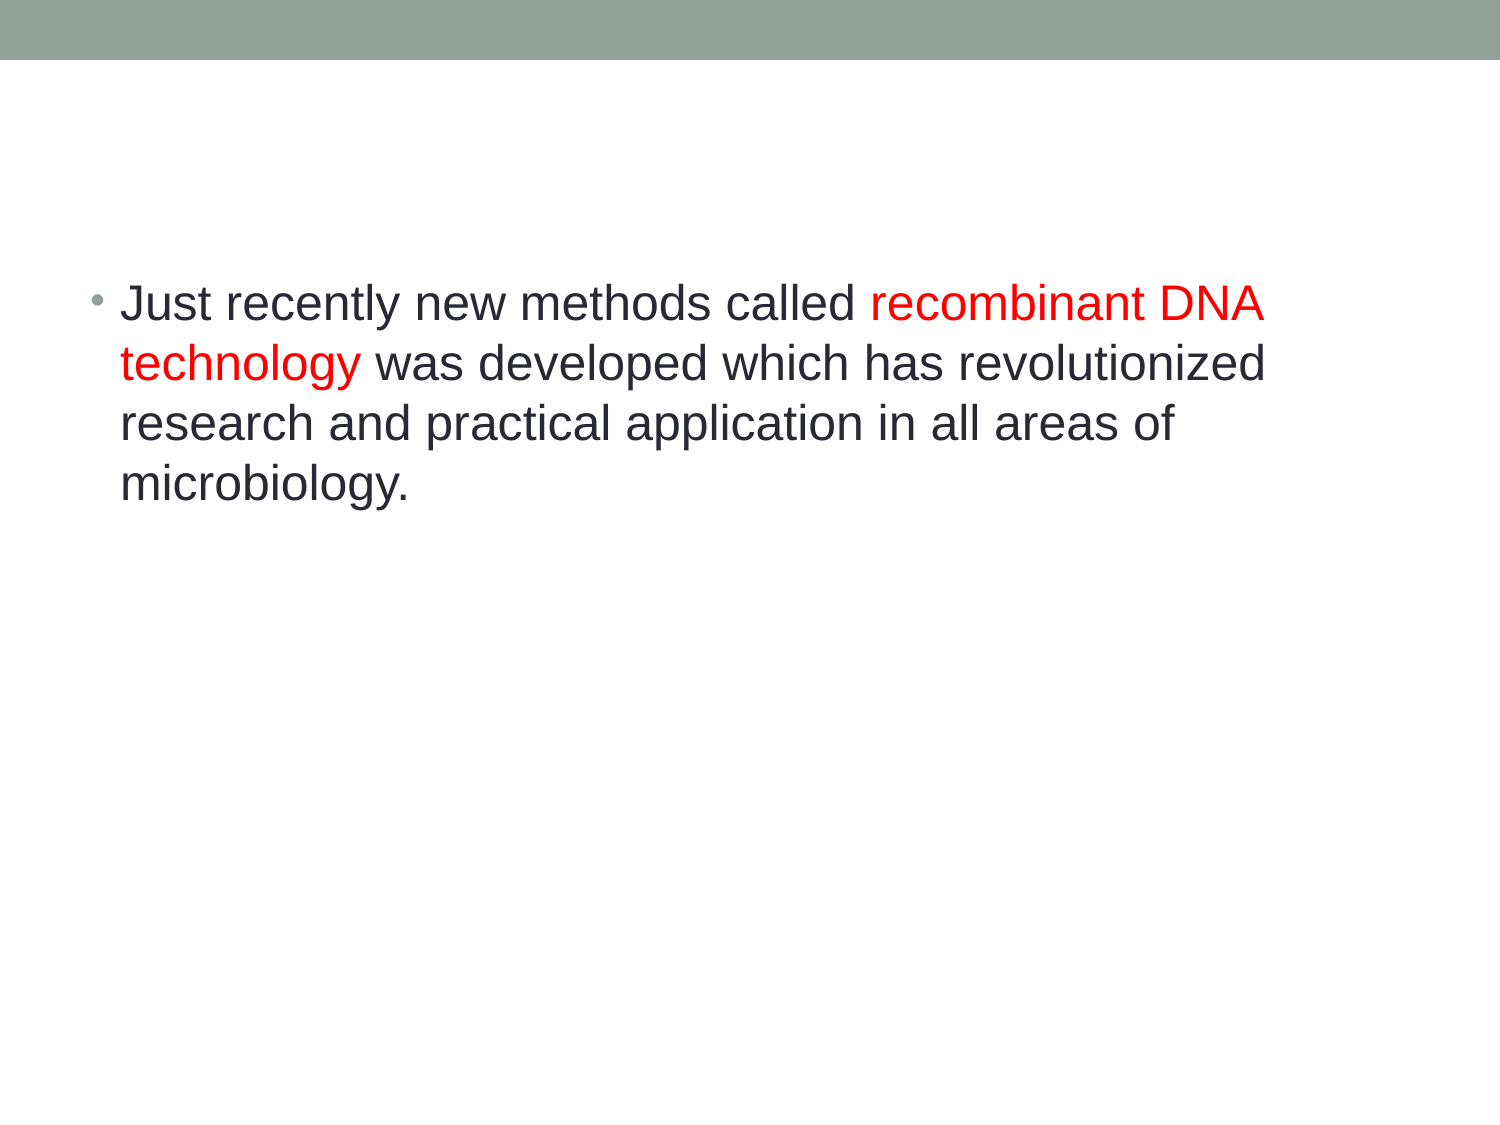

#
Just recently new methods called recombinant DNA technology was developed which has revolutionized research and practical application in all areas of microbiology.